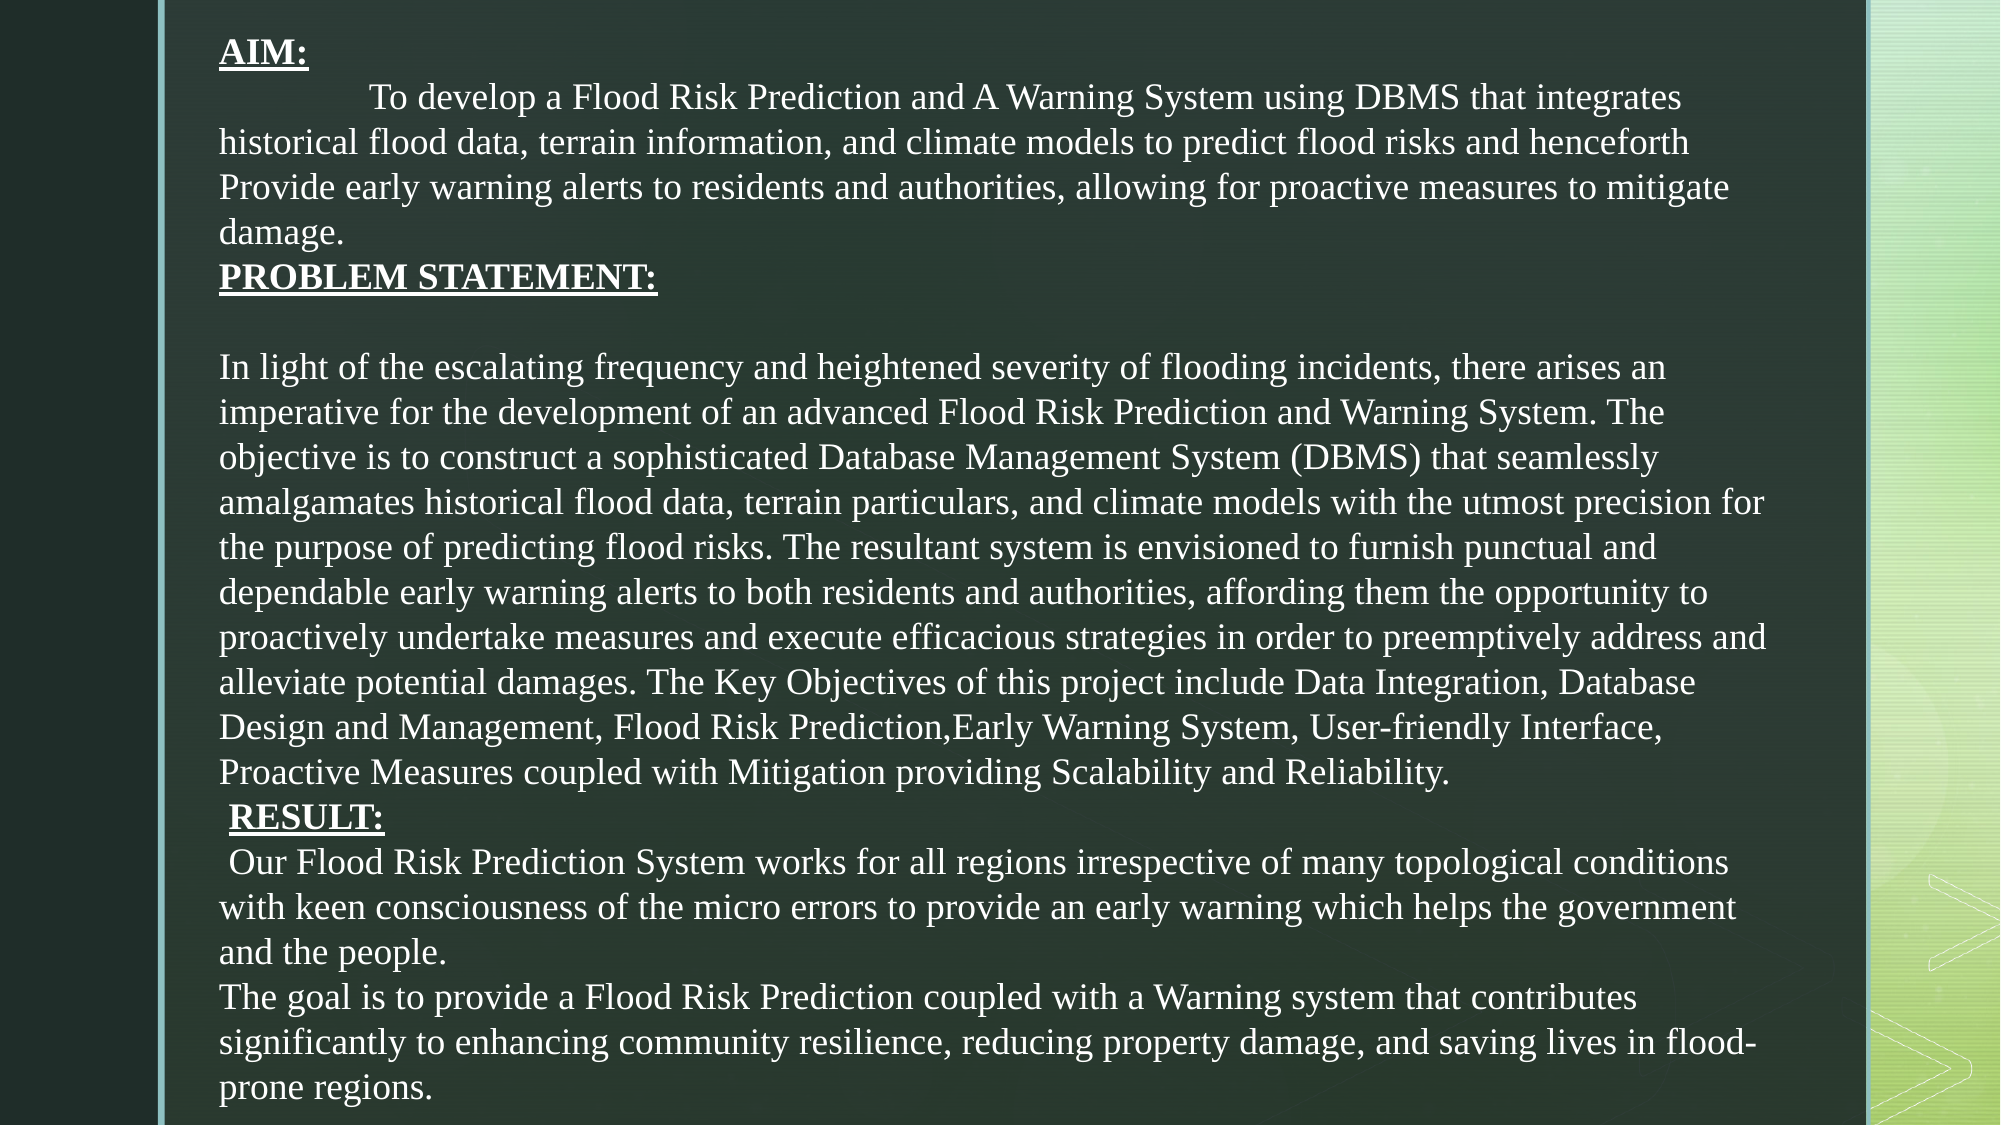

AIM:
	To develop a Flood Risk Prediction and A Warning System using DBMS that integrates historical flood data, terrain information, and climate models to predict flood risks and henceforth Provide early warning alerts to residents and authorities, allowing for proactive measures to mitigate damage.
PROBLEM STATEMENT:

In light of the escalating frequency and heightened severity of flooding incidents, there arises an imperative for the development of an advanced Flood Risk Prediction and Warning System. The objective is to construct a sophisticated Database Management System (DBMS) that seamlessly amalgamates historical flood data, terrain particulars, and climate models with the utmost precision for the purpose of predicting flood risks. The resultant system is envisioned to furnish punctual and dependable early warning alerts to both residents and authorities, affording them the opportunity to proactively undertake measures and execute efficacious strategies in order to preemptively address and alleviate potential damages. The Key Objectives of this project include Data Integration, Database Design and Management, Flood Risk Prediction,Early Warning System, User-friendly Interface, Proactive Measures coupled with Mitigation providing Scalability and Reliability.
 RESULT:
 Our Flood Risk Prediction System works for all regions irrespective of many topological conditions with keen consciousness of the micro errors to provide an early warning which helps the government and the people.
The goal is to provide a Flood Risk Prediction coupled with a Warning system that contributes significantly to enhancing community resilience, reducing property damage, and saving lives in flood-prone regions.